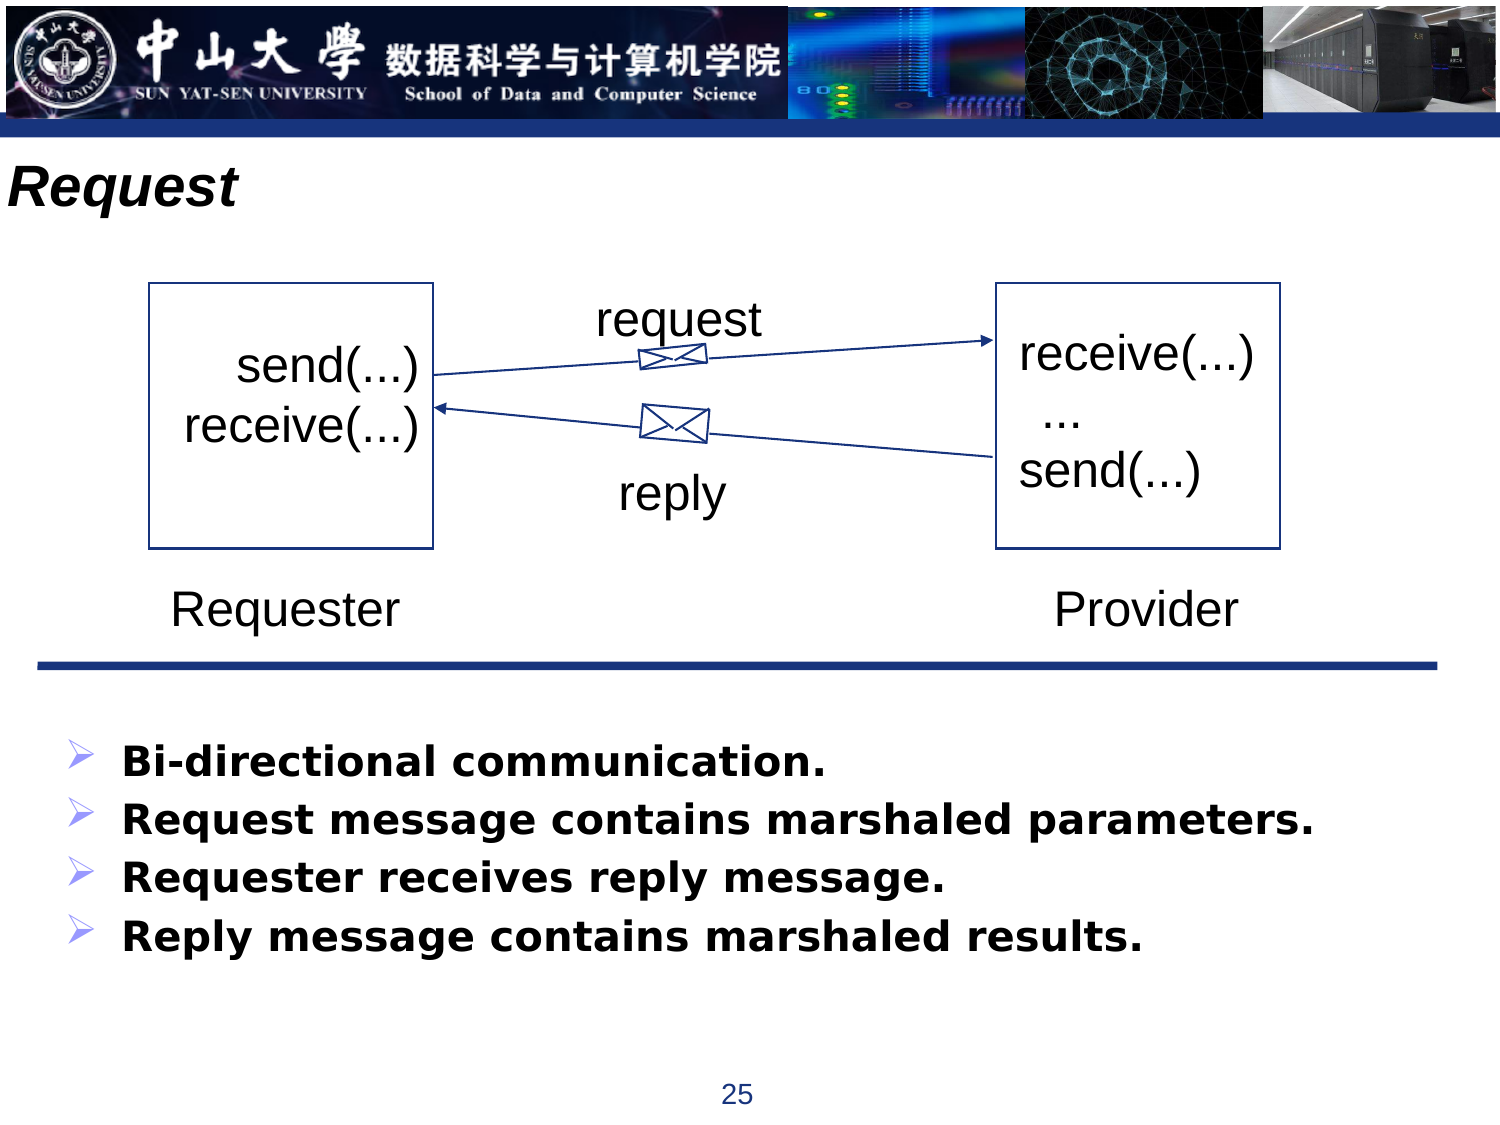

Request
request

receive(...)
send(...)
receive(...)

...

send(...)
reply
Requester
Provider

Bi-directional communication.
Request message contains marshaled parameters.
Requester receives reply message.
Reply message contains marshaled results.
25